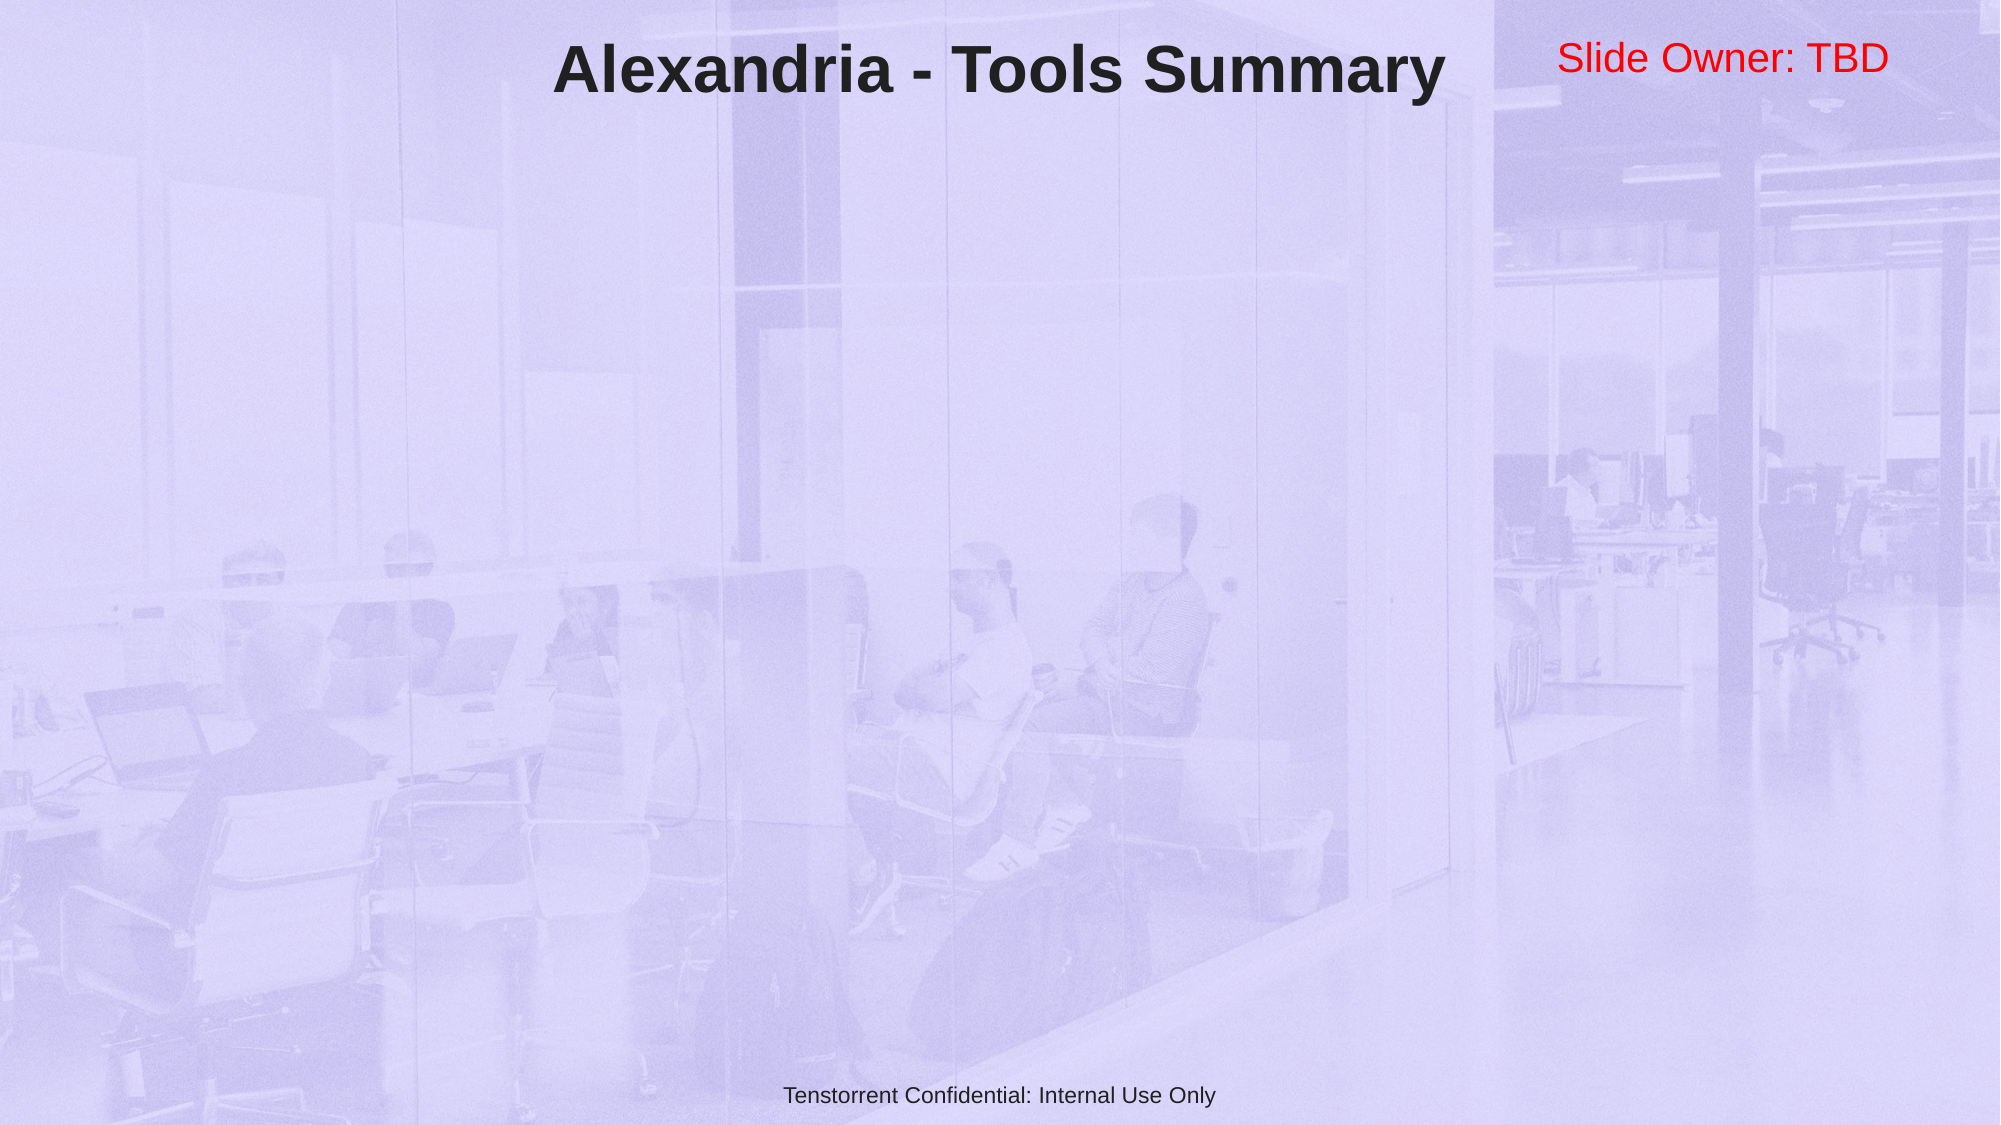

Slide Owner: TBD
# Alexandria - Tools Summary